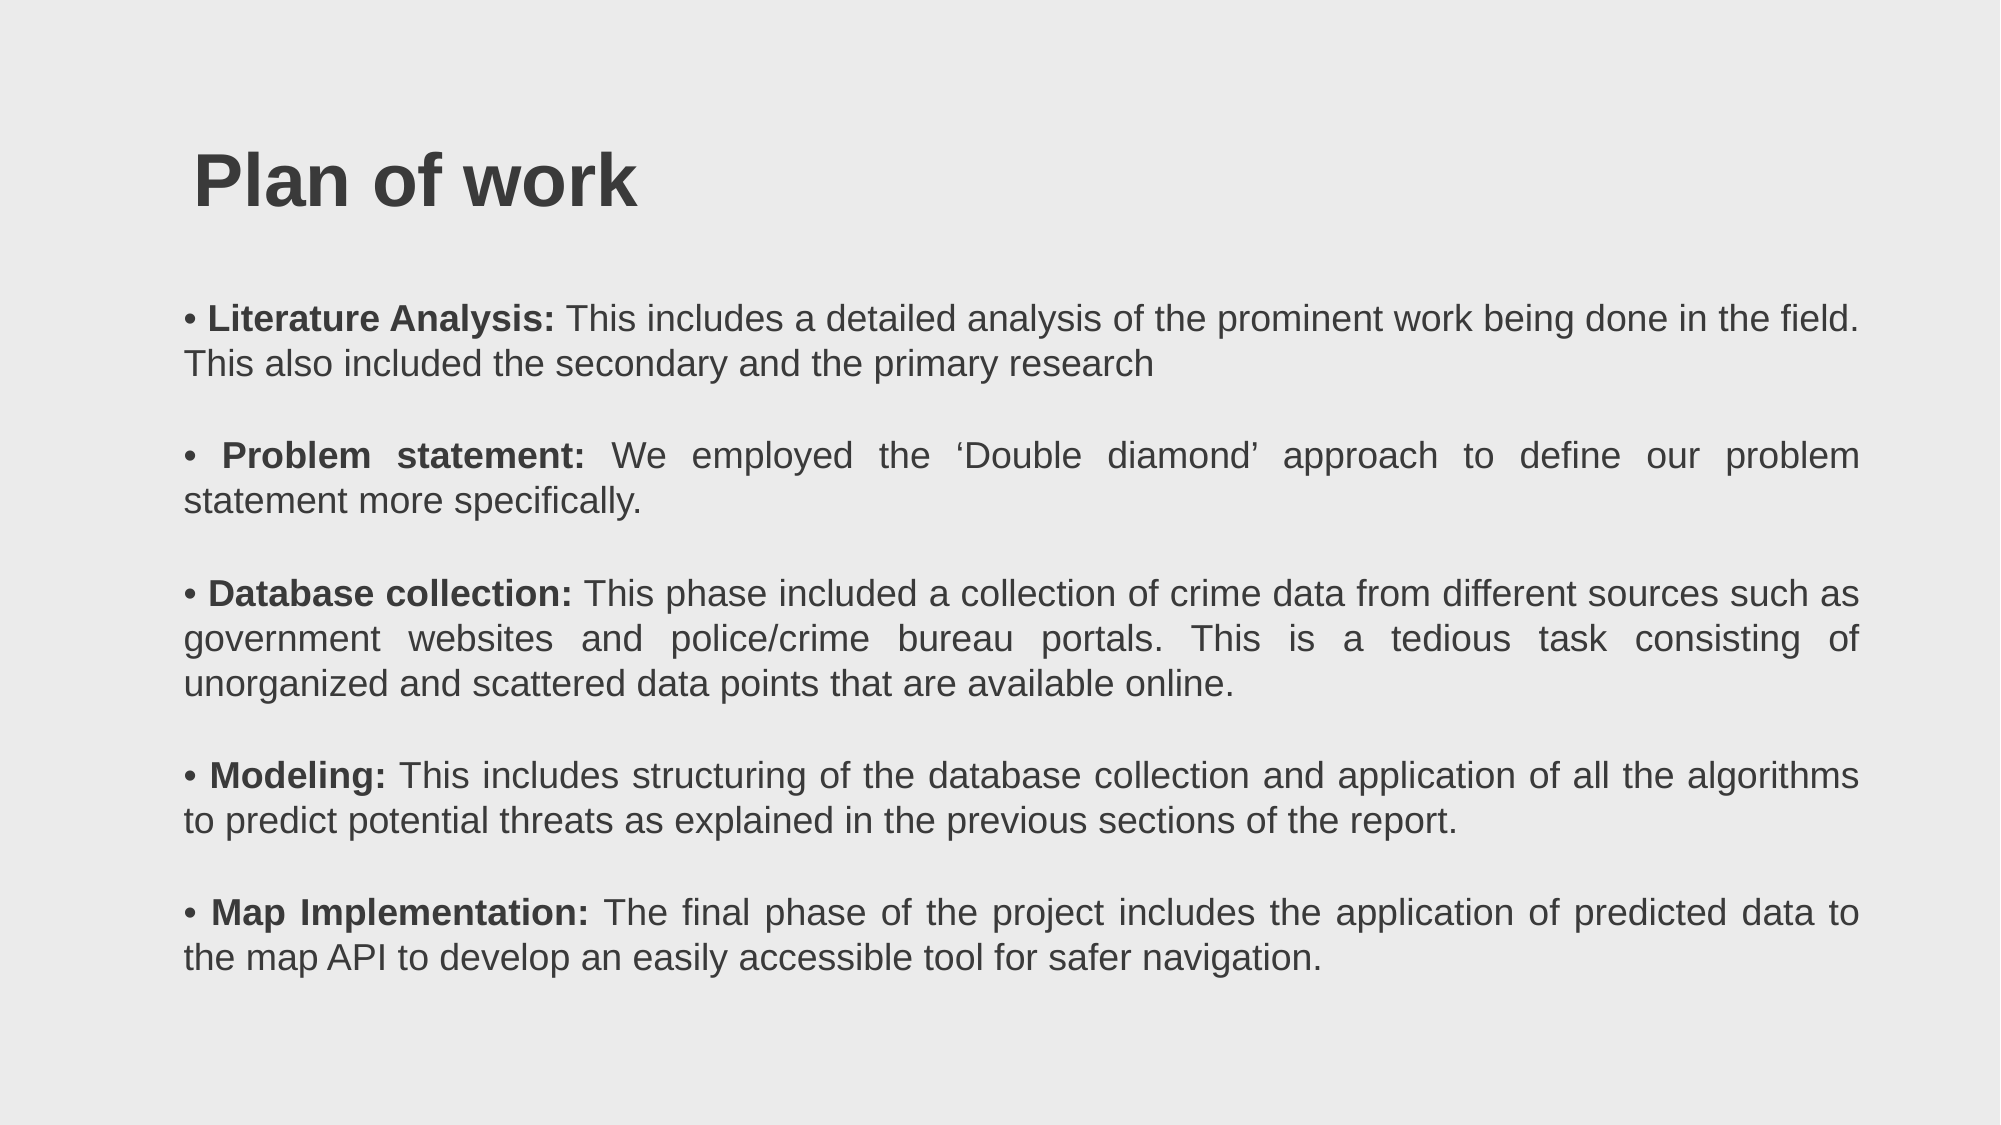

Plan of work
• Literature Analysis: This includes a detailed analysis of the prominent work being done in the field. This also included the secondary and the primary research

• Problem statement: We employed the ‘Double diamond’ approach to define our problem statement more specifically.

• Database collection: This phase included a collection of crime data from different sources such as government websites and police/crime bureau portals. This is a tedious task consisting of unorganized and scattered data points that are available online.

• Modeling: This includes structuring of the database collection and application of all the algorithms to predict potential threats as explained in the previous sections of the report.

• Map Implementation: The final phase of the project includes the application of predicted data to the map API to develop an easily accessible tool for safer navigation.